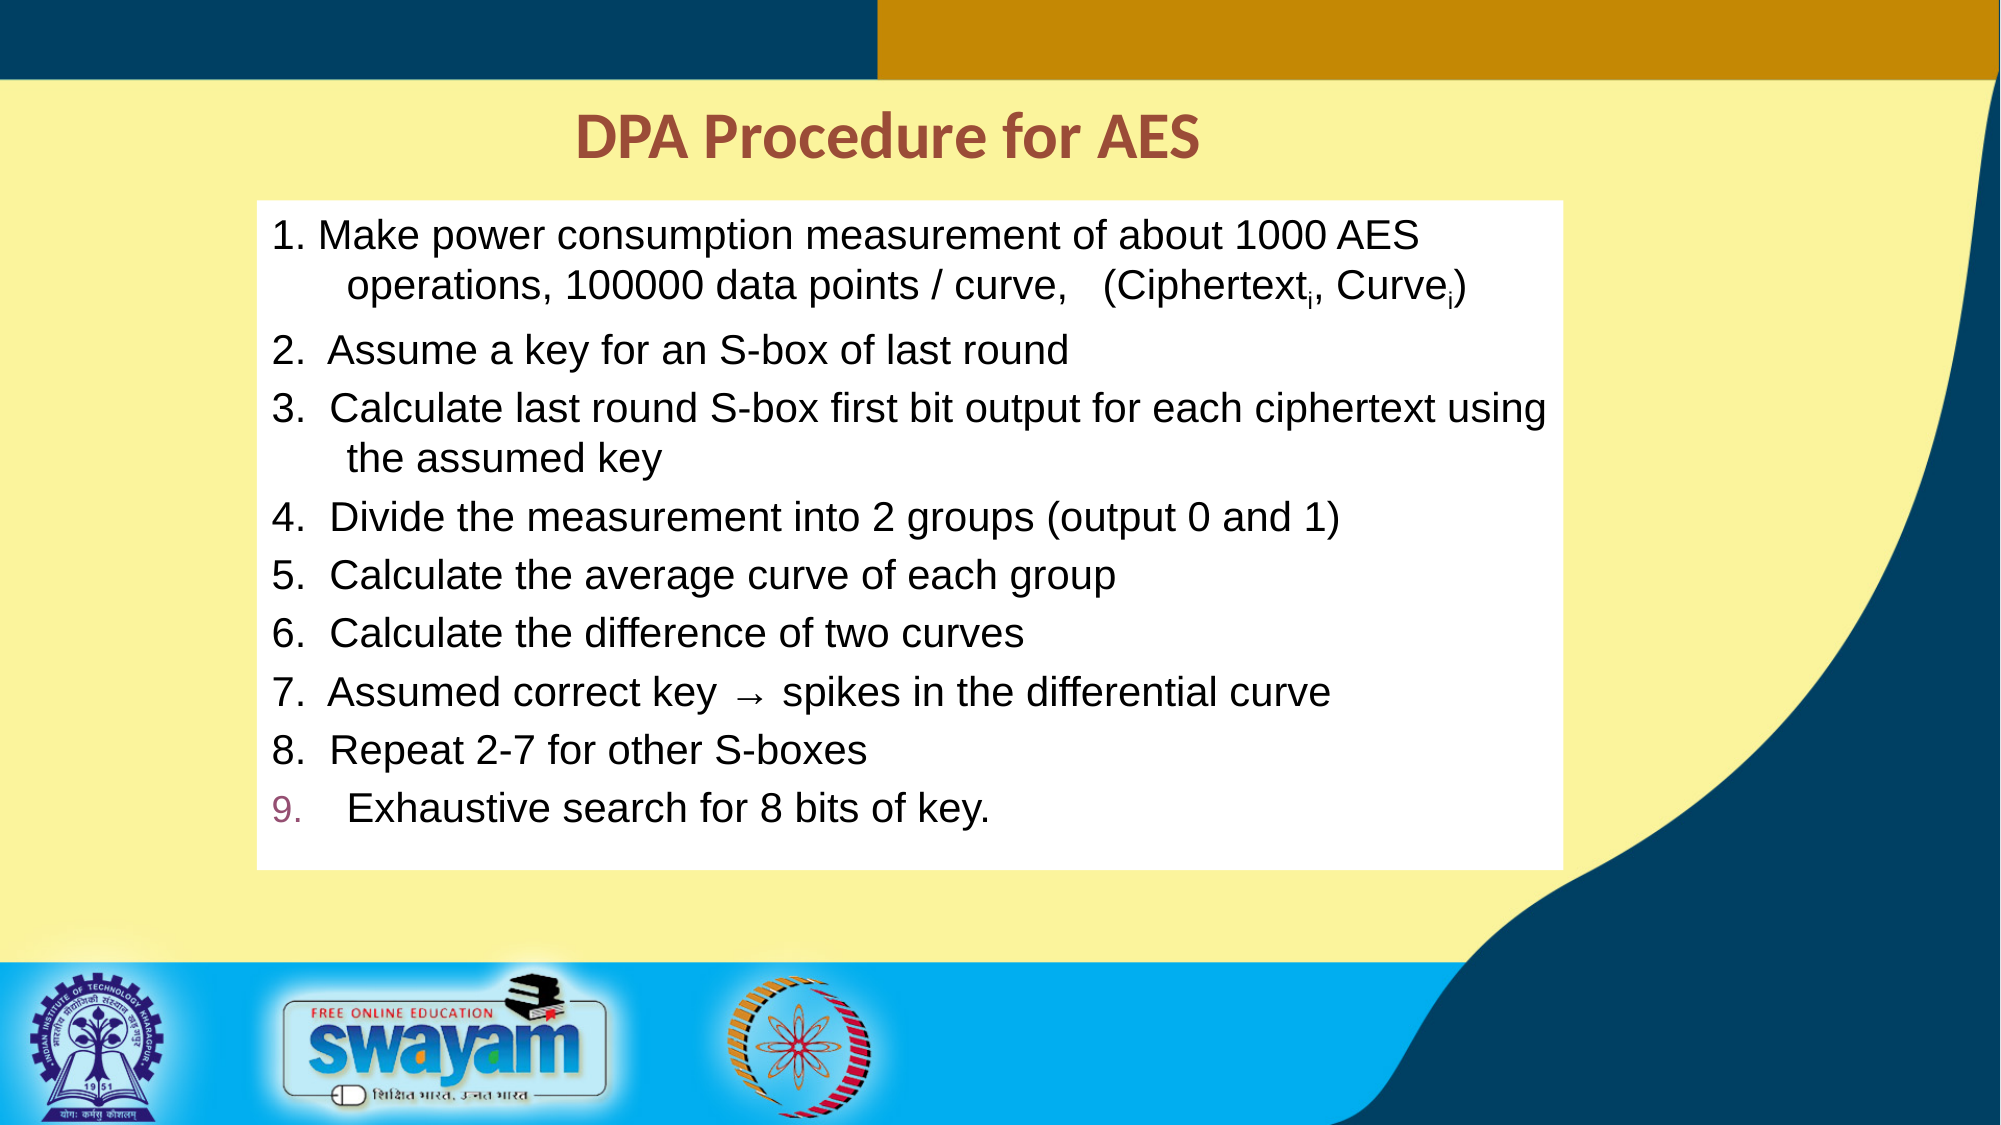

DPA Procedure for AES
1. Make power consumption measurement of about 1000 AES operations, 100000 data points / curve,   (Ciphertexti, Curvei)
2.  Assume a key for an S-box of last round
3.  Calculate last round S-box first bit output for each ciphertext using the assumed key
4.  Divide the measurement into 2 groups (output 0 and 1)
5.  Calculate the average curve of each group
6.  Calculate the difference of two curves
7.  Assumed correct key → spikes in the differential curve
8.  Repeat 2-7 for other S-boxes
Exhaustive search for 8 bits of key.